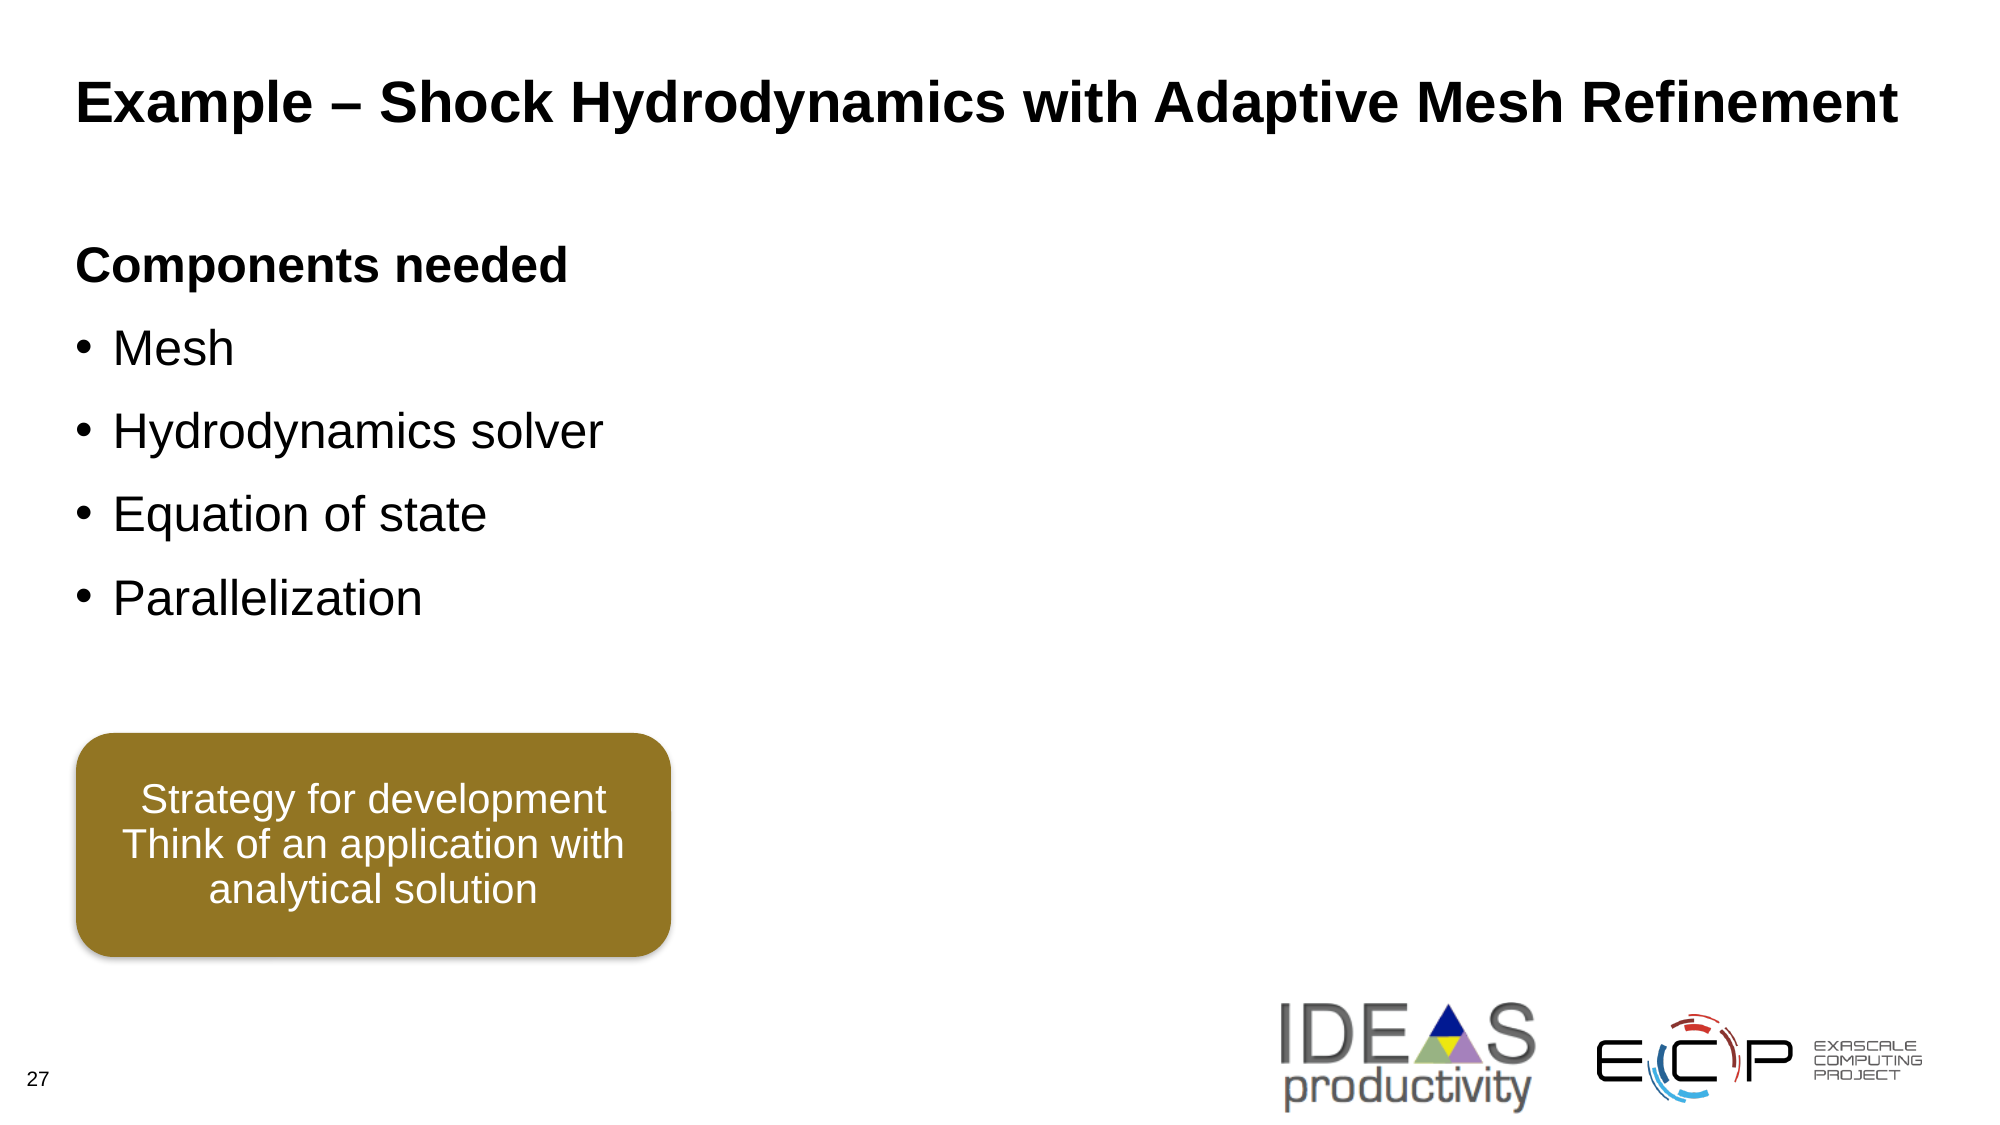

# Example – Shock Hydrodynamics with Adaptive Mesh Refinement

Components needed
Mesh
Hydrodynamics solver
Equation of state
Parallelization
Strategy for development
Think of an application with analytical solution